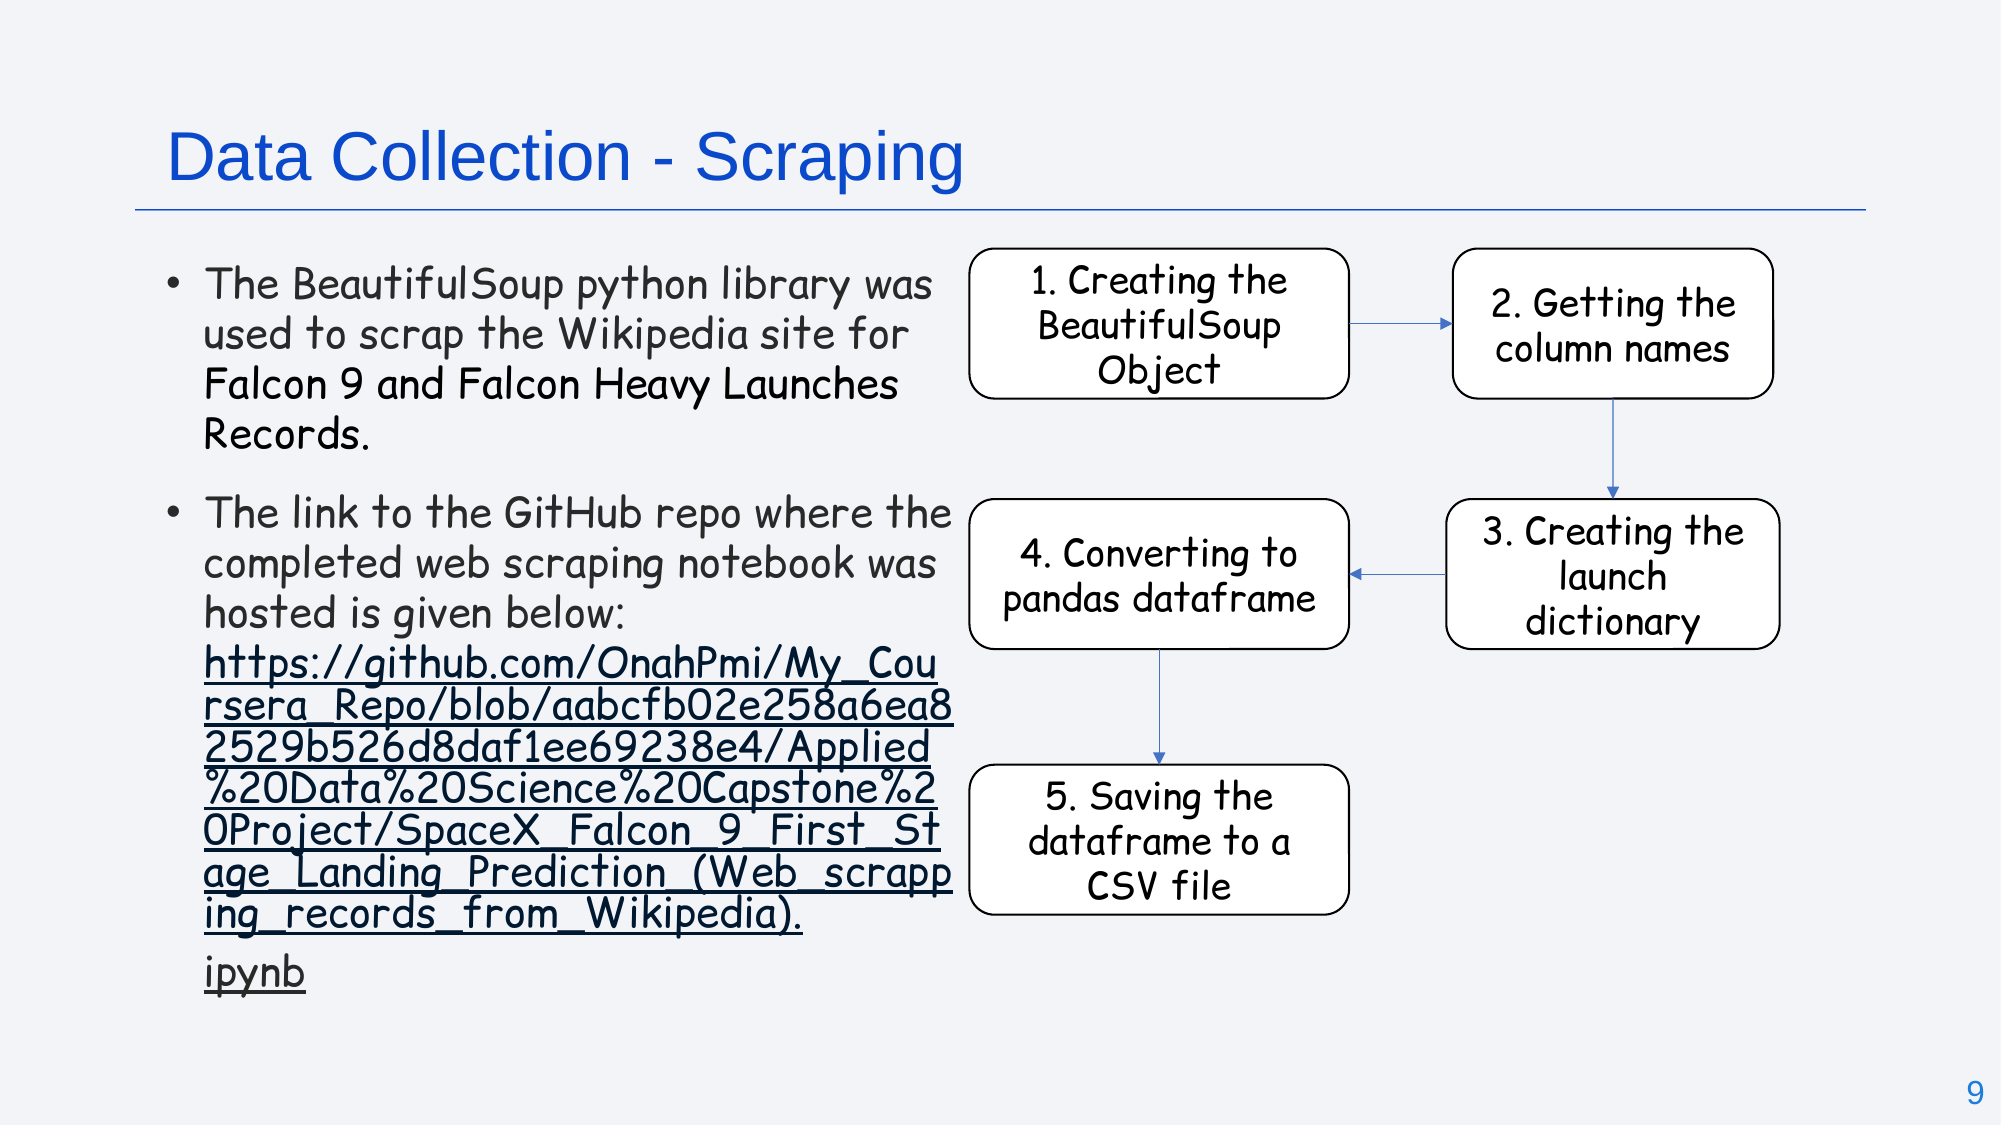

Data Collection - Scraping
1. Creating the BeautifulSoup Object
2. Getting the column names
4. Converting to pandas dataframe
3. Creating the launch dictionary
5. Saving the dataframe to a CSV file
The BeautifulSoup python library was used to scrap the Wikipedia site for Falcon 9 and Falcon Heavy Launches Records.
The link to the GitHub repo where the completed web scraping notebook was hosted is given below: https://github.com/OnahPmi/My_Coursera_Repo/blob/aabcfb02e258a6ea82529b526d8daf1ee69238e4/Applied%20Data%20Science%20Capstone%20Project/SpaceX_Falcon_9_First_Stage_Landing_Prediction_(Web_scrapping_records_from_Wikipedia).ipynb
9